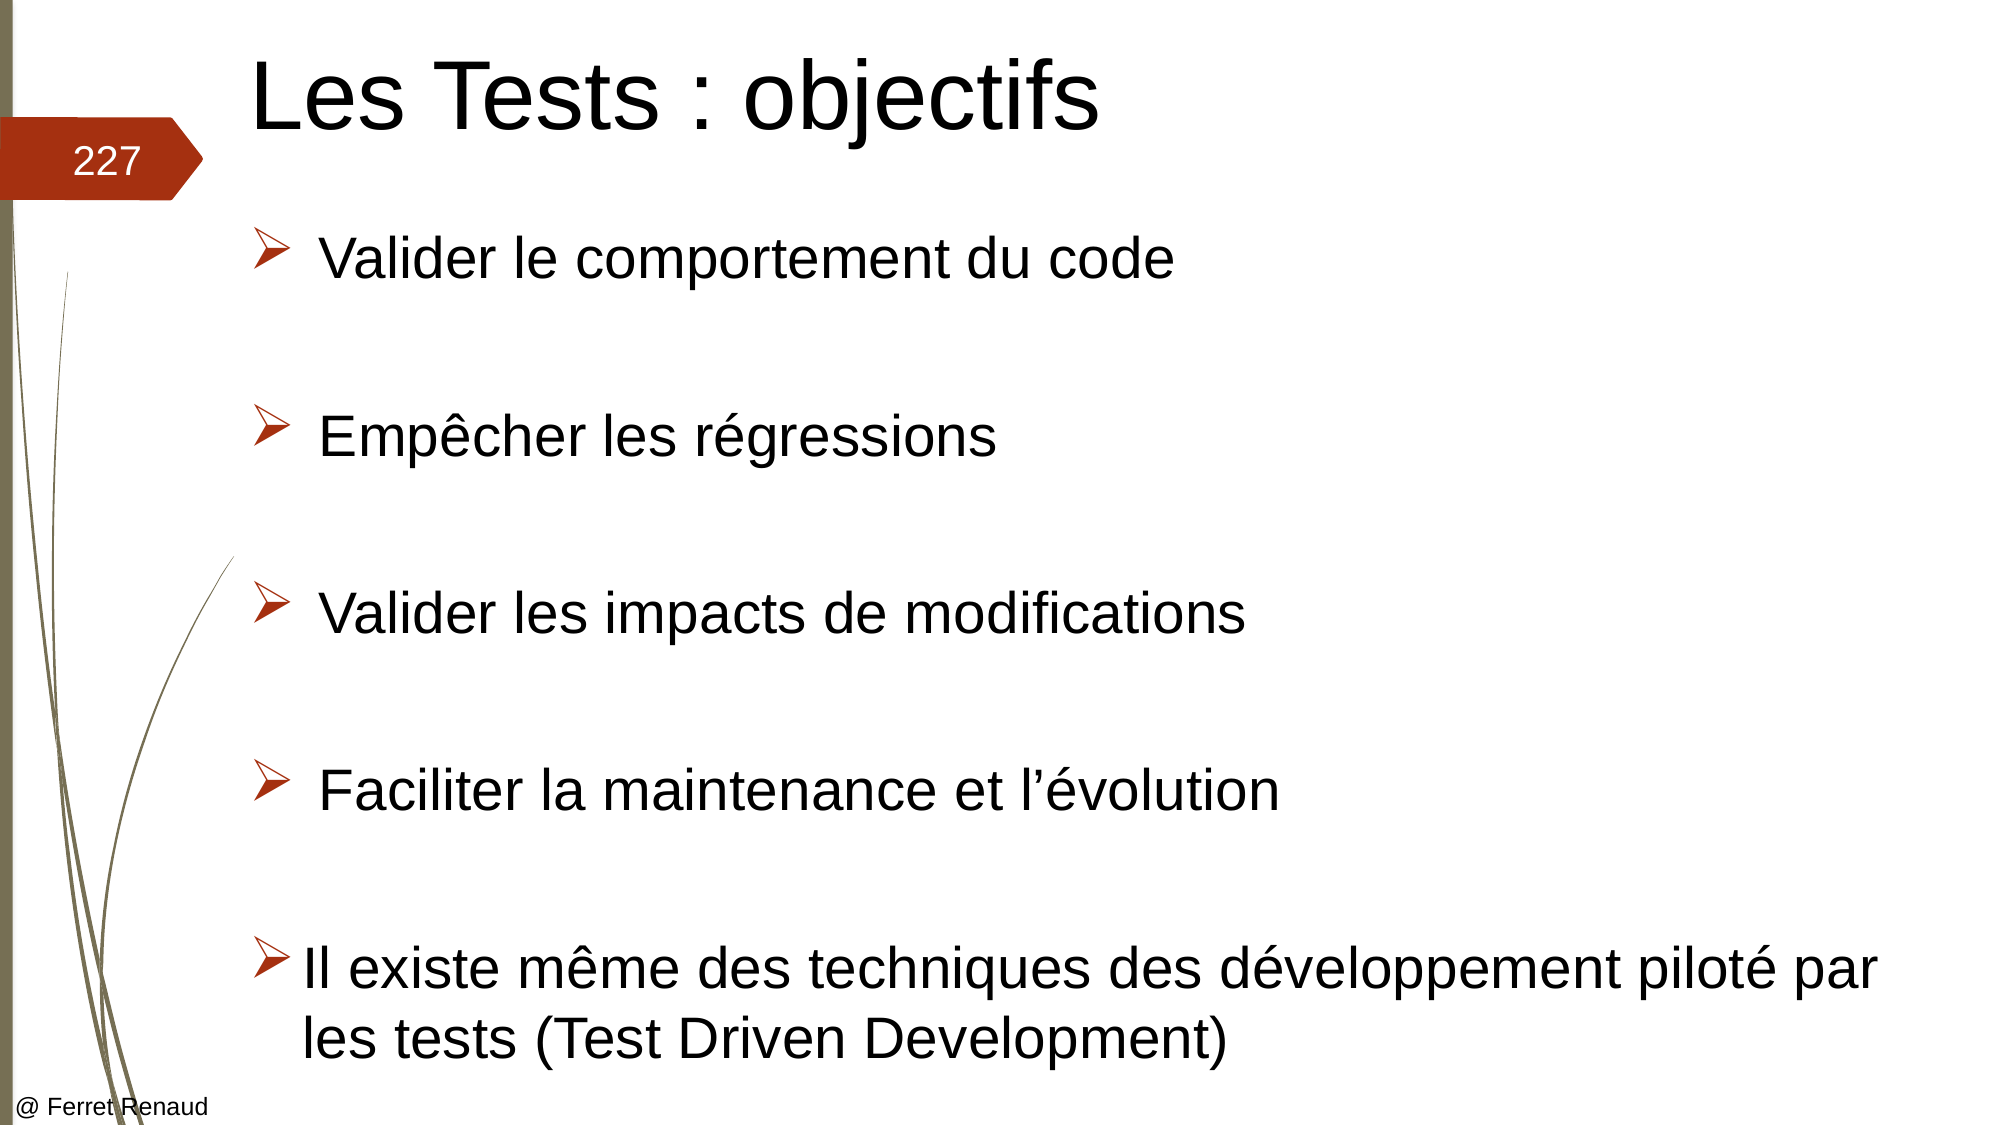

# Les Tests : objectifs
227
 Valider le comportement du code

 Empêcher les régressions

 Valider les impacts de modifications

 Faciliter la maintenance et l’évolution

Il existe même des techniques des développement piloté par les tests (Test Driven Development)
@ Ferret Renaud